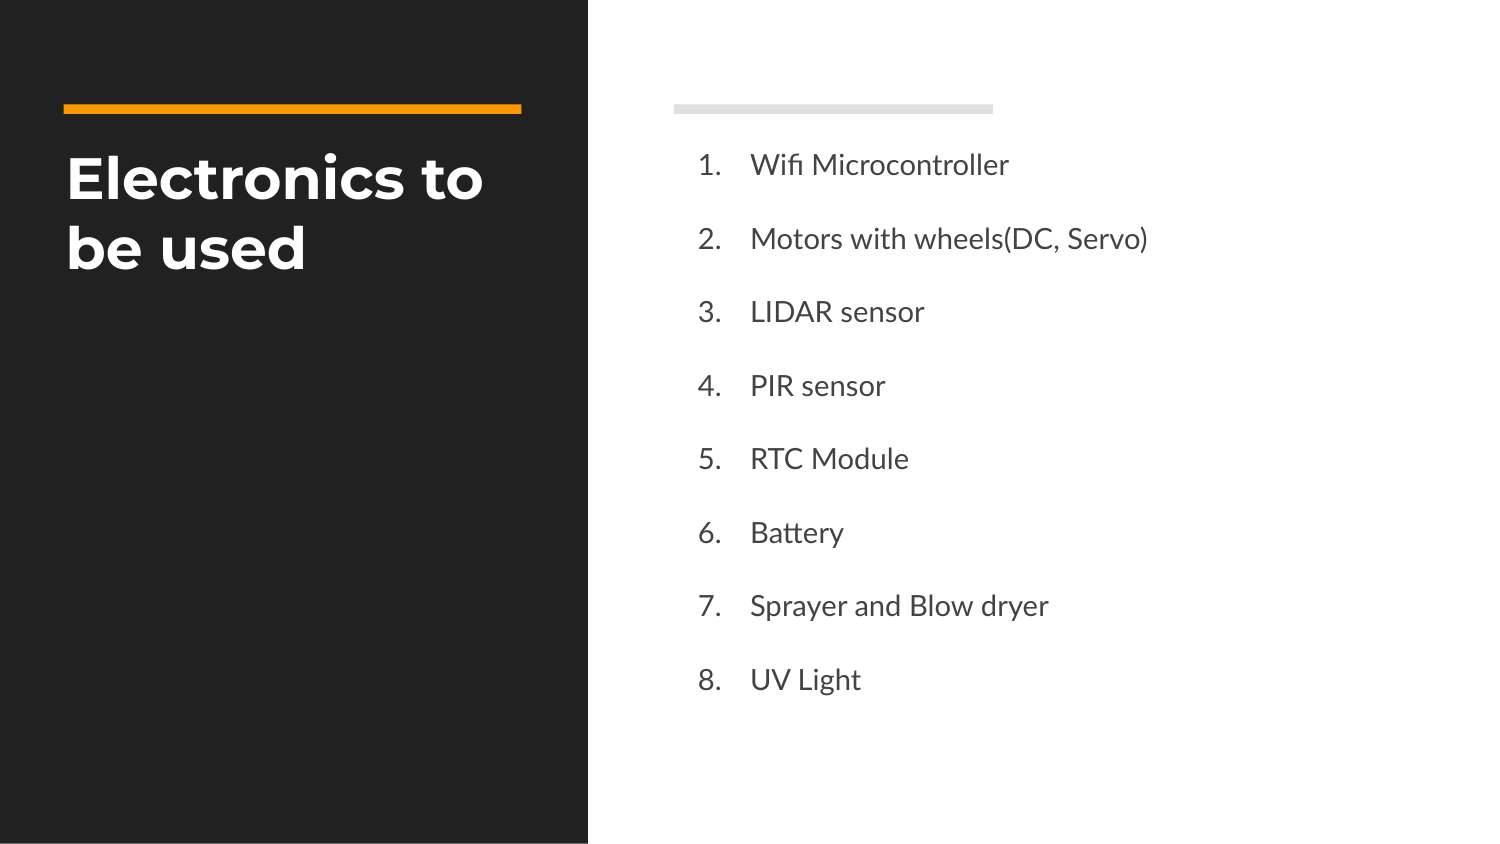

# Electronics to be used
Wifi Microcontroller
Motors with wheels(DC, Servo)
LIDAR sensor
PIR sensor
RTC Module
Battery
Sprayer and Blow dryer
UV Light